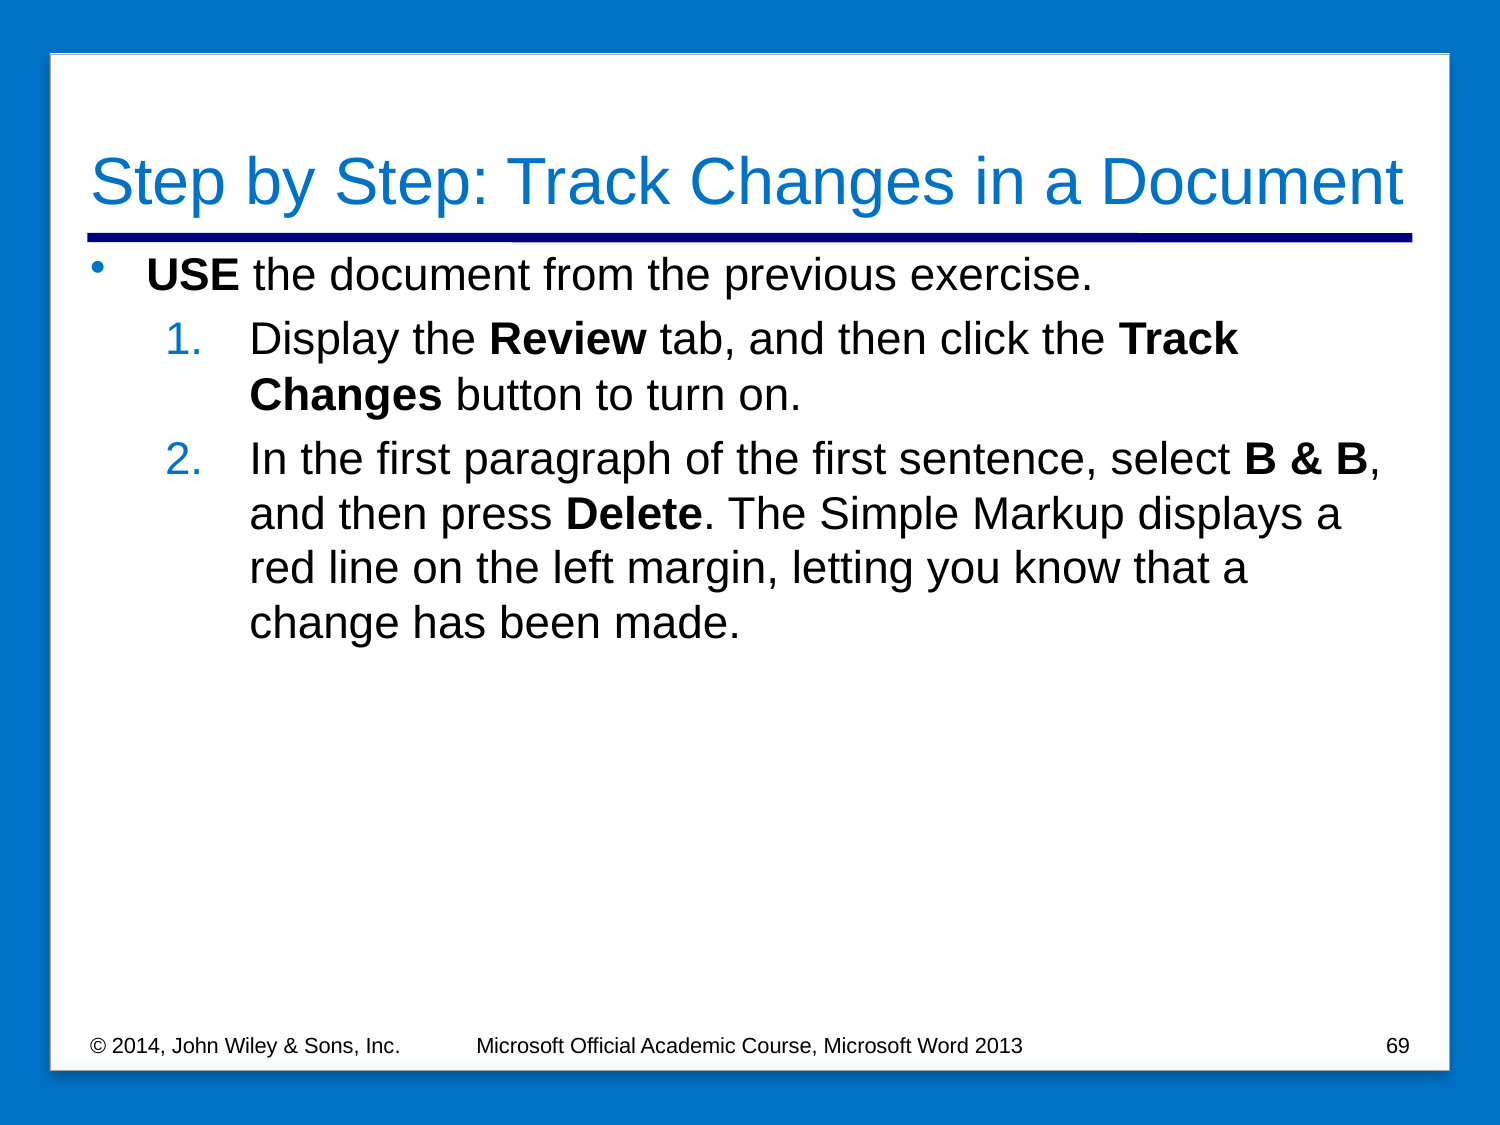

# Step by Step: Track Changes in a Document
USE the document from the previous exercise.
Display the Review tab, and then click the Track Changes button to turn on.
In the first paragraph of the first sentence, select B & B, and then press Delete. The Simple Markup displays a red line on the left margin, letting you know that a change has been made.
© 2014, John Wiley & Sons, Inc.
Microsoft Official Academic Course, Microsoft Word 2013
69